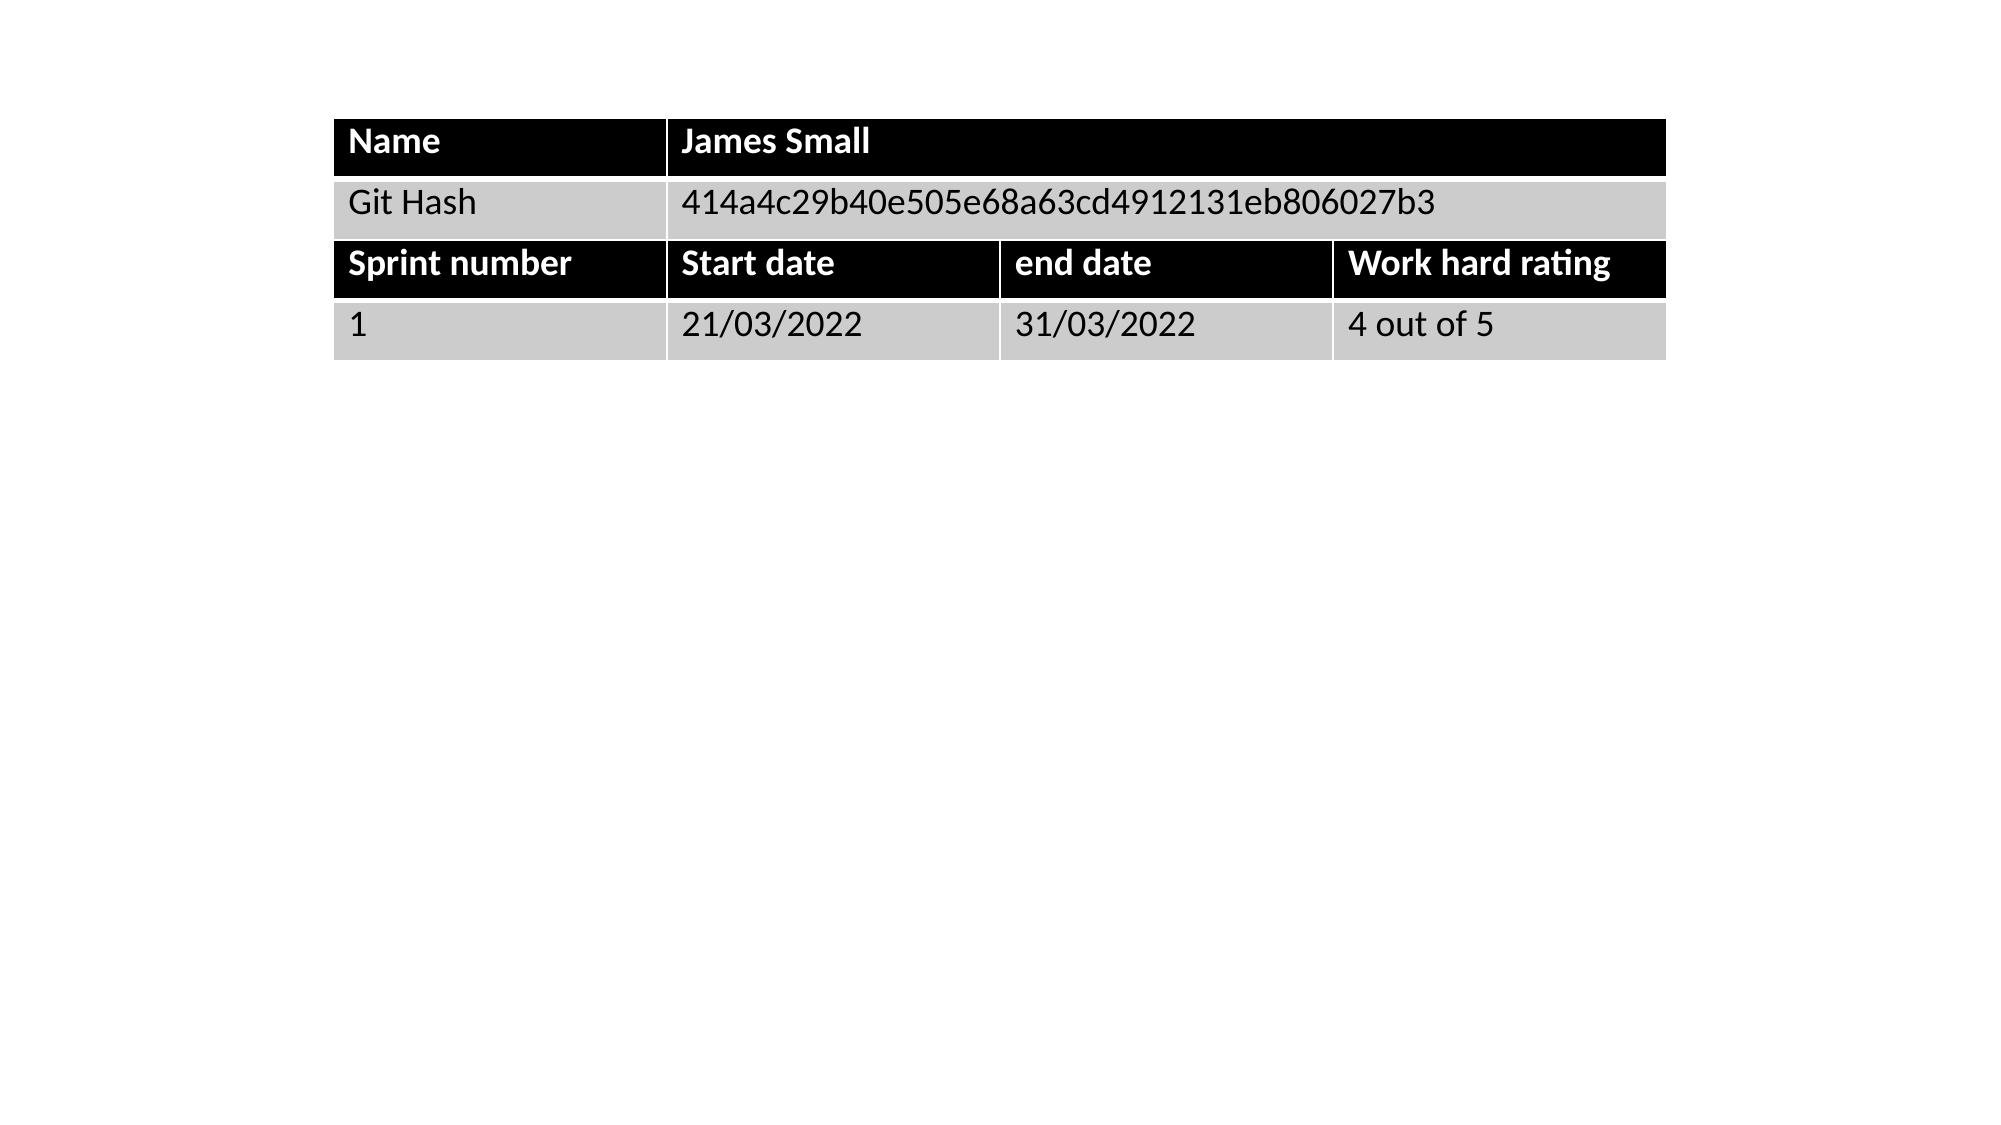

| Name | James Small |
| --- | --- |
| Git Hash | 414a4c29b40e505e68a63cd4912131eb806027b3 |
| Sprint number | Start date | end date | Work hard rating |
| --- | --- | --- | --- |
| 1 | 21/03/2022 | 31/03/2022 | 4 out of 5 |